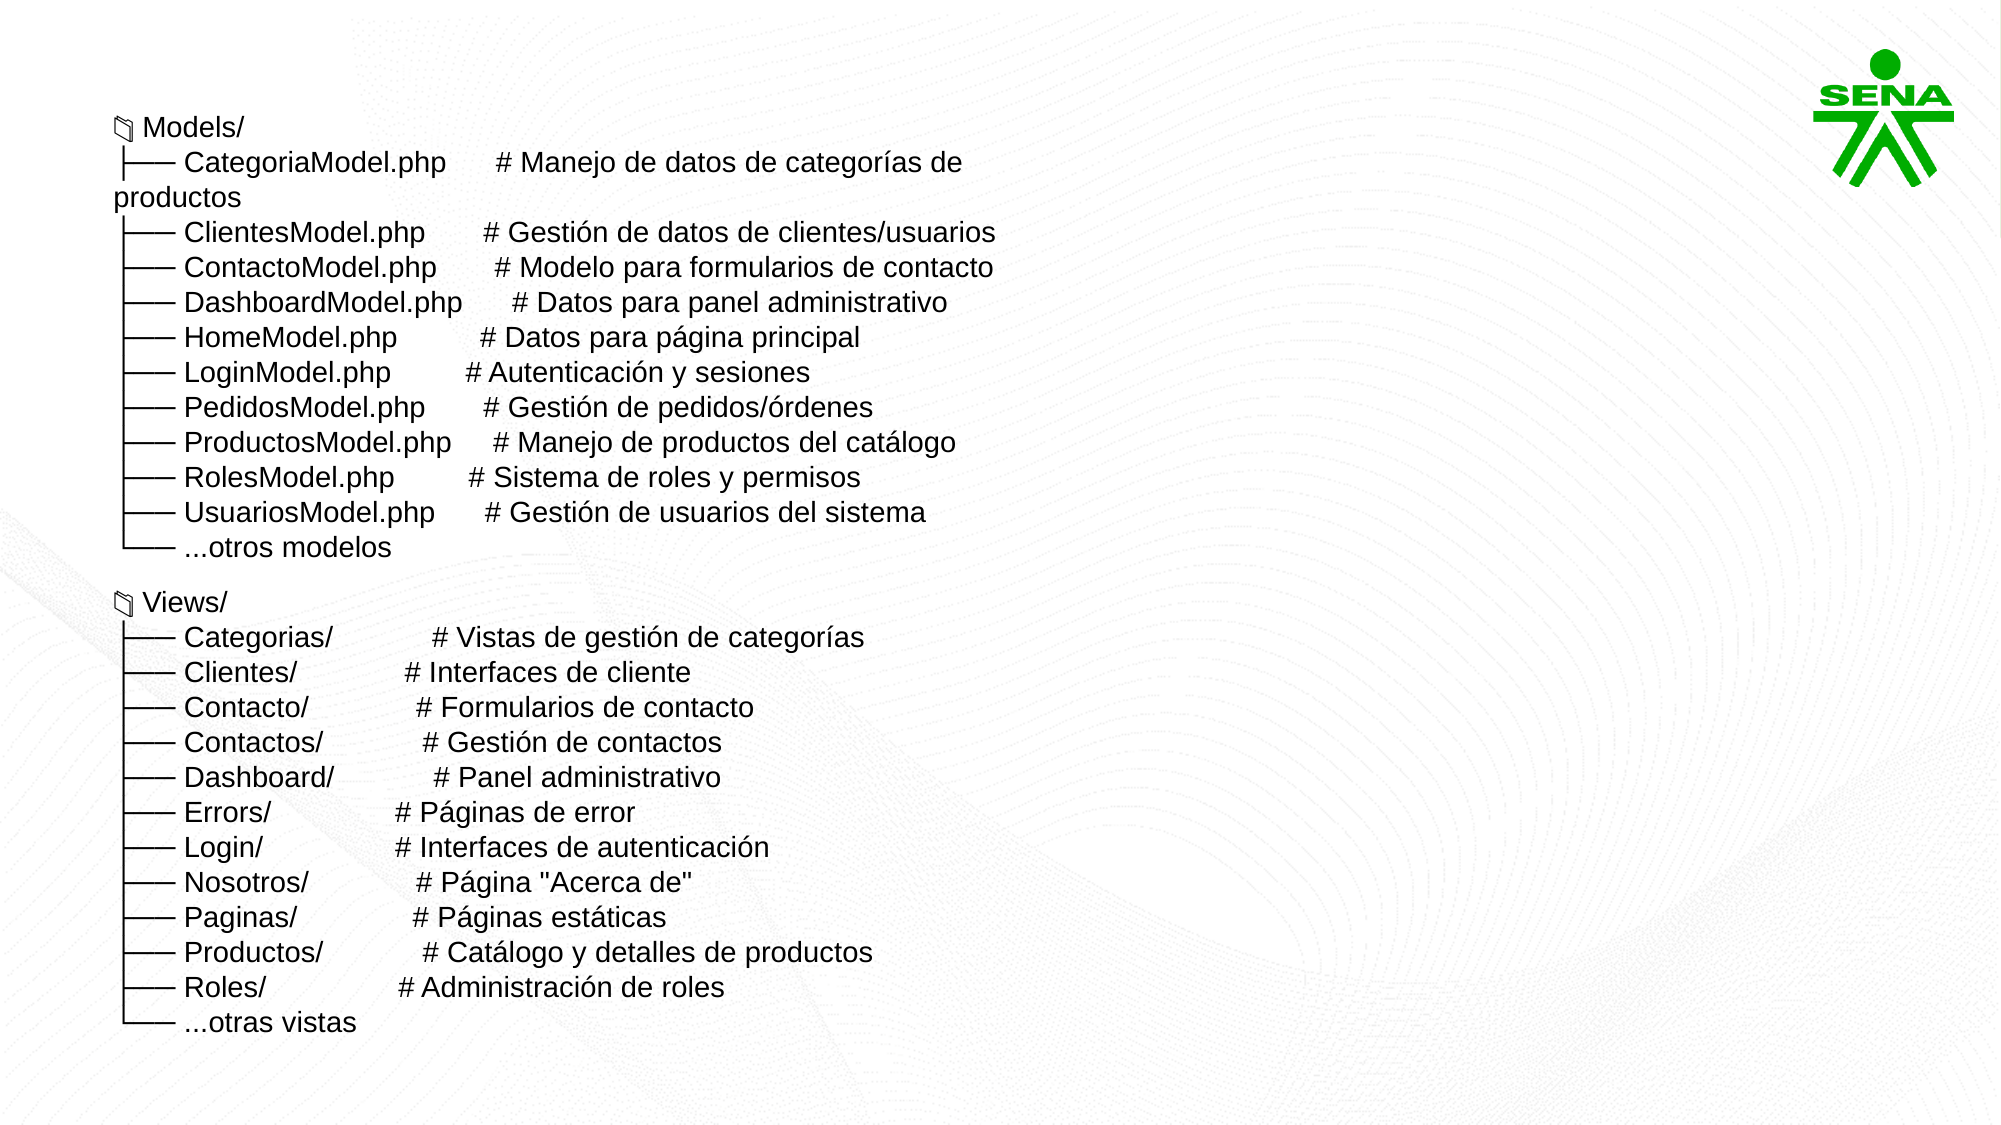

📁 Models/
├── CategoriaModel.php      # Manejo de datos de categorías de productos
├── ClientesModel.php       # Gestión de datos de clientes/usuarios
├── ContactoModel.php       # Modelo para formularios de contacto
├── DashboardModel.php      # Datos para panel administrativo
├── HomeModel.php          # Datos para página principal
├── LoginModel.php         # Autenticación y sesiones
├── PedidosModel.php       # Gestión de pedidos/órdenes
├── ProductosModel.php     # Manejo de productos del catálogo
├── RolesModel.php         # Sistema de roles y permisos
├── UsuariosModel.php      # Gestión de usuarios del sistema
└── ...otros modelos
📁 Views/
├── Categorias/            # Vistas de gestión de categorías
├── Clientes/             # Interfaces de cliente
├── Contacto/             # Formularios de contacto
├── Contactos/            # Gestión de contactos
├── Dashboard/            # Panel administrativo
├── Errors/               # Páginas de error
├── Login/                # Interfaces de autenticación
├── Nosotros/             # Página "Acerca de"
├── Paginas/              # Páginas estáticas
├── Productos/            # Catálogo y detalles de productos
├── Roles/                # Administración de roles
└── ...otras vistas